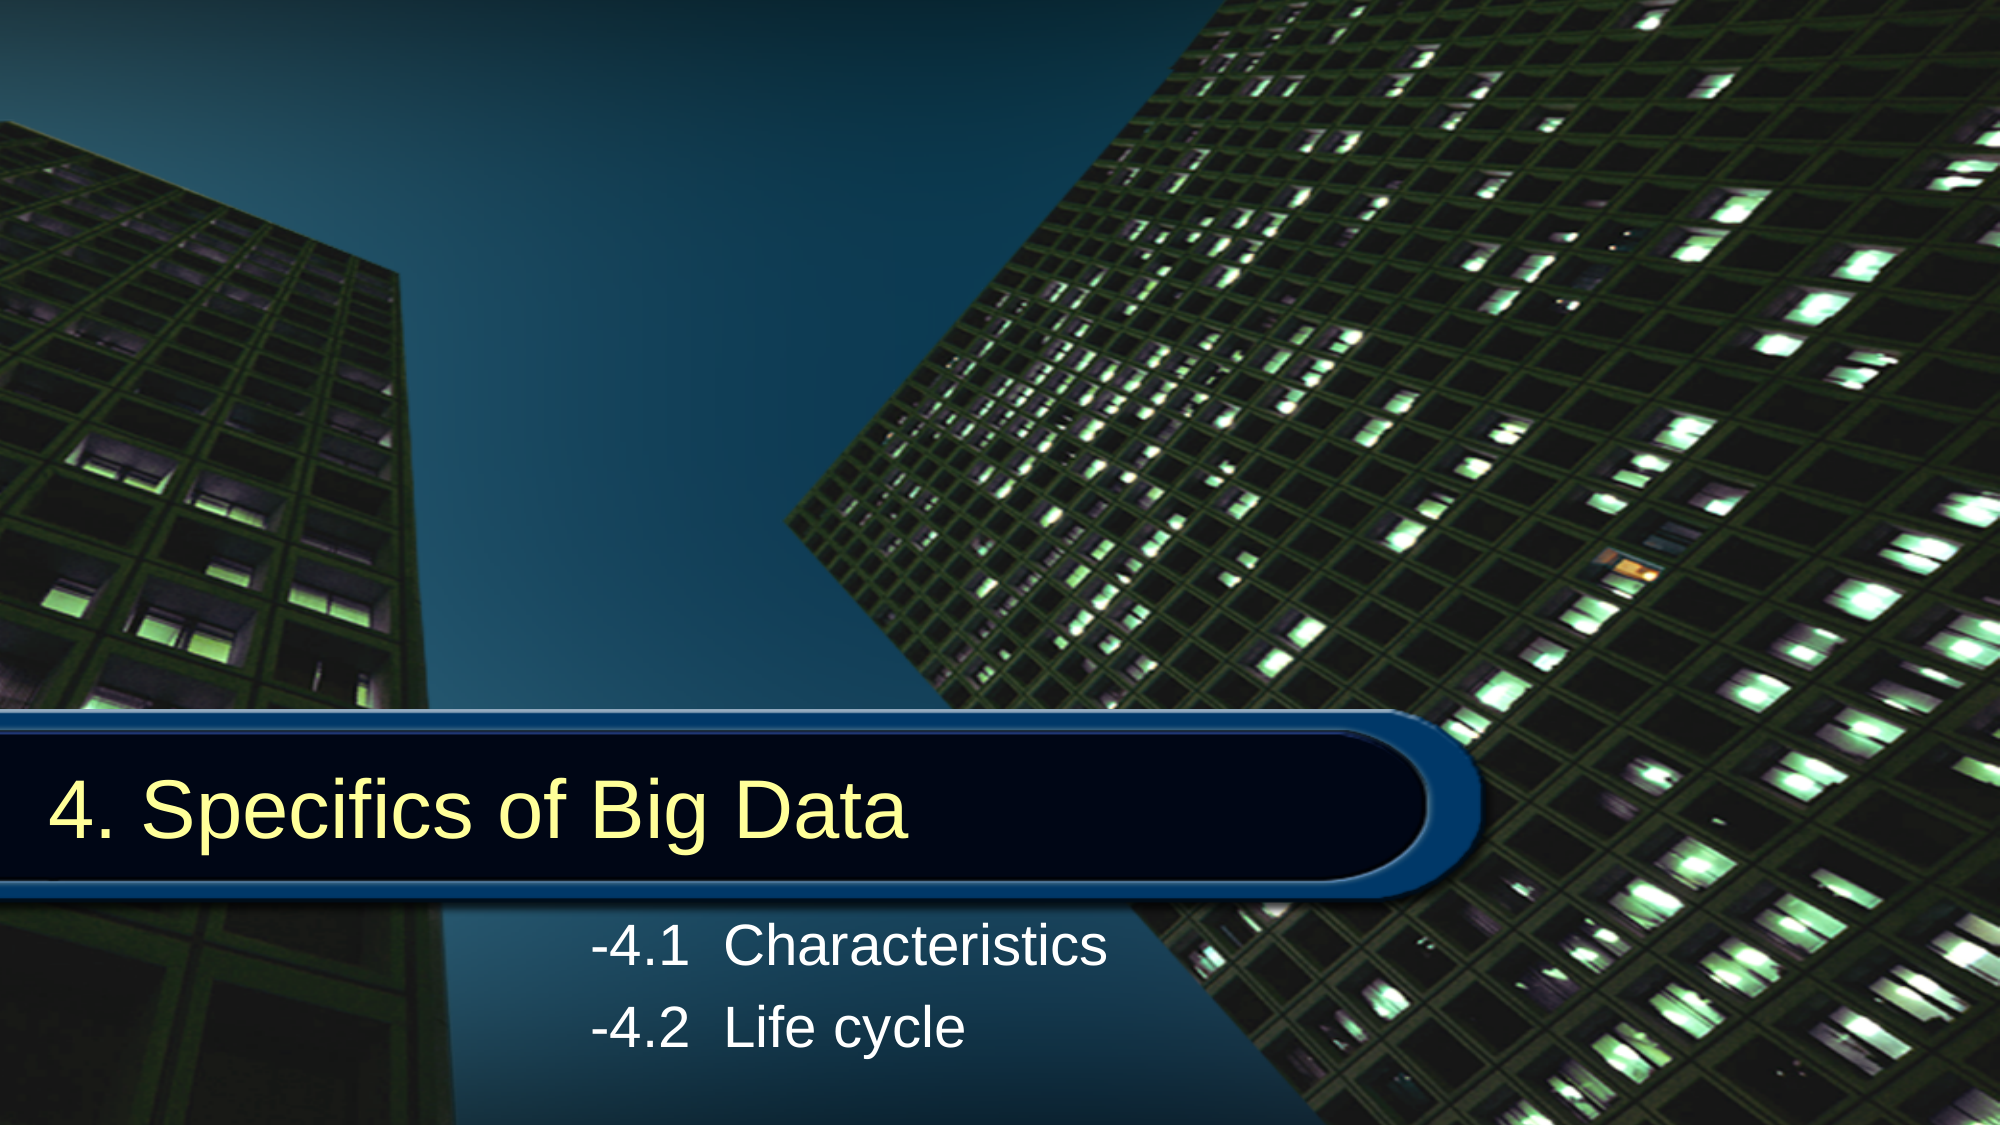

# 4. Specifics of Big Data
		-4.1  Characteristics
		-4.2  Life cycle